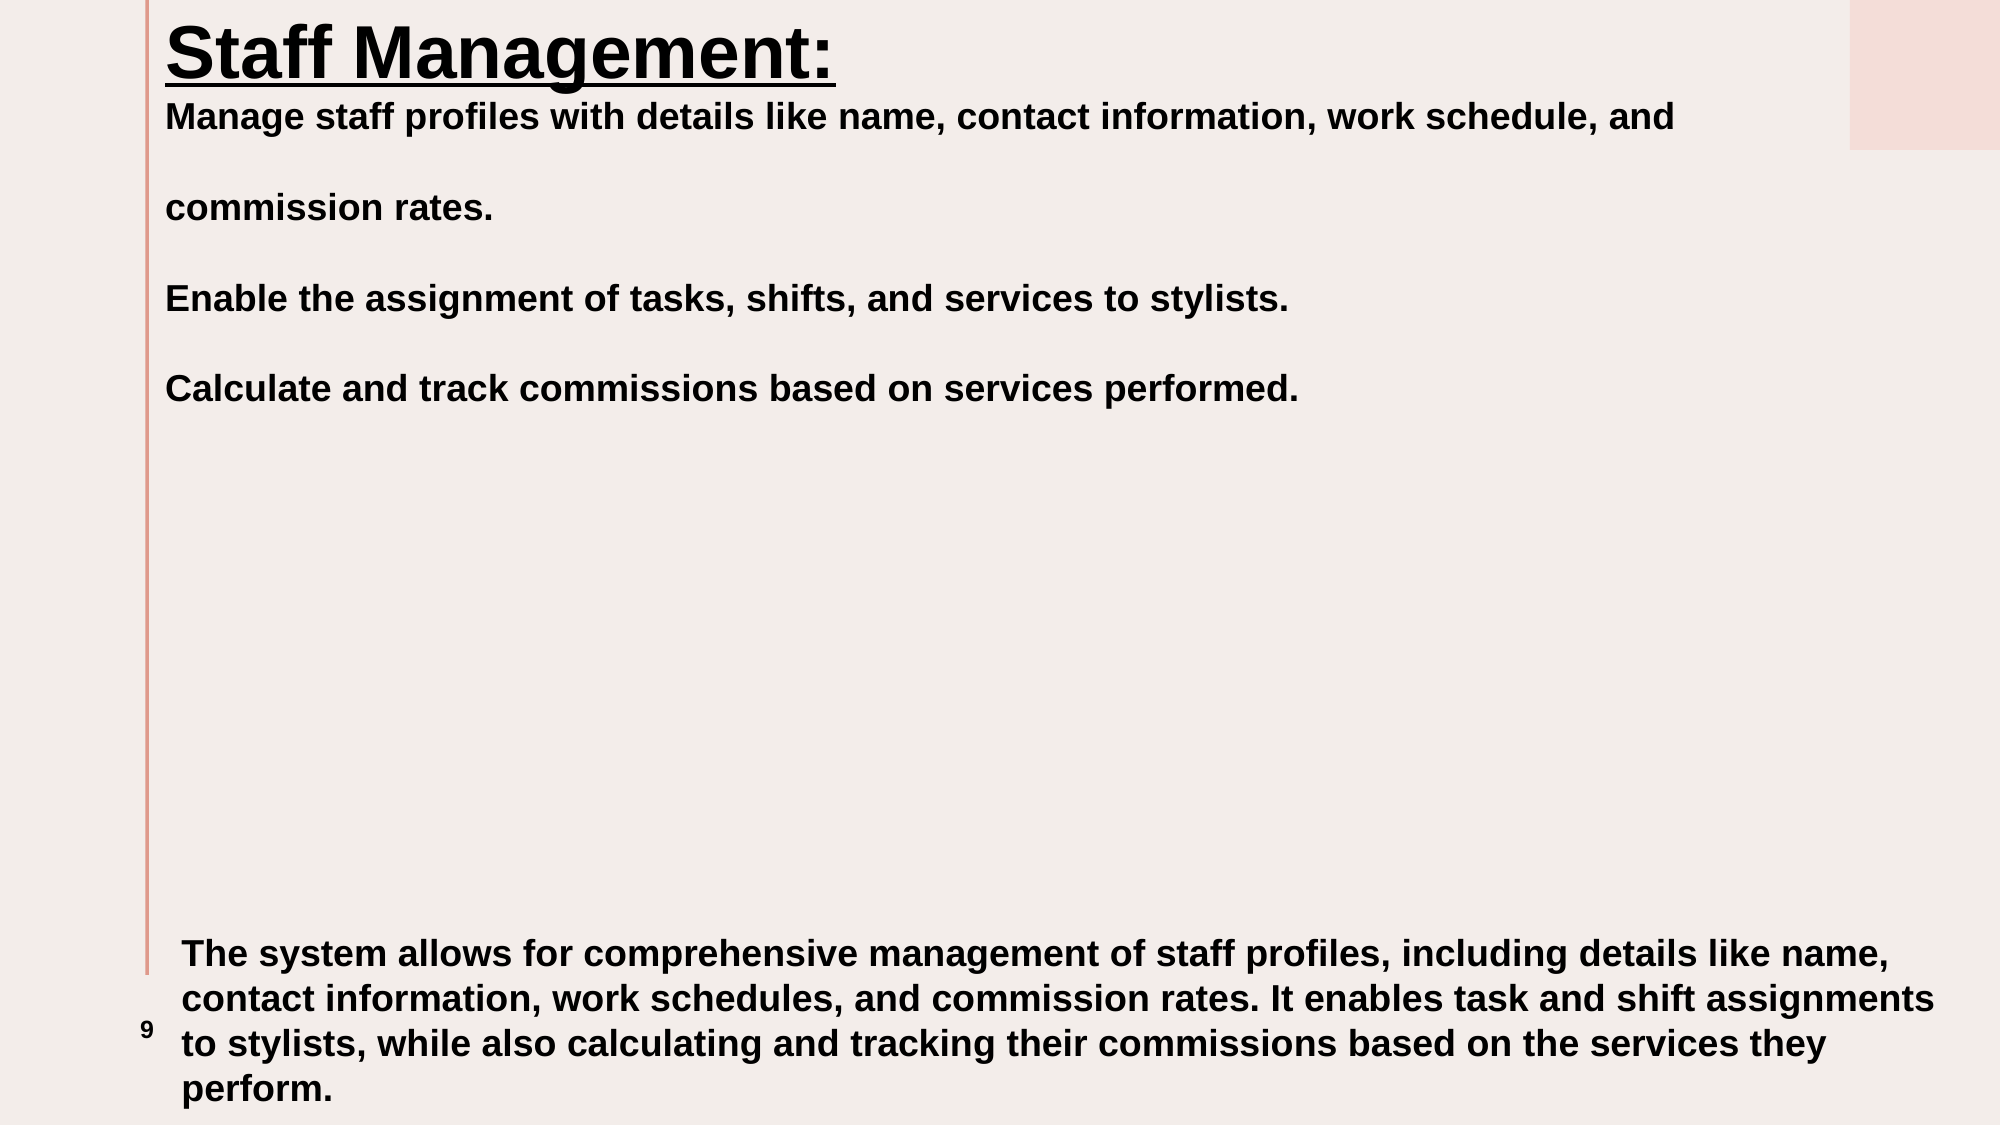

# Staff Management:
Manage staff profiles with details like name, contact information, work schedule, and
commission rates.
Enable the assignment of tasks, shifts, and services to stylists.
Calculate and track commissions based on services performed.

The system allows for comprehensive management of staff profiles, including details like name, contact information, work schedules, and commission rates. It enables task and shift assignments to stylists, while also calculating and tracking their commissions based on the services they perform.
9